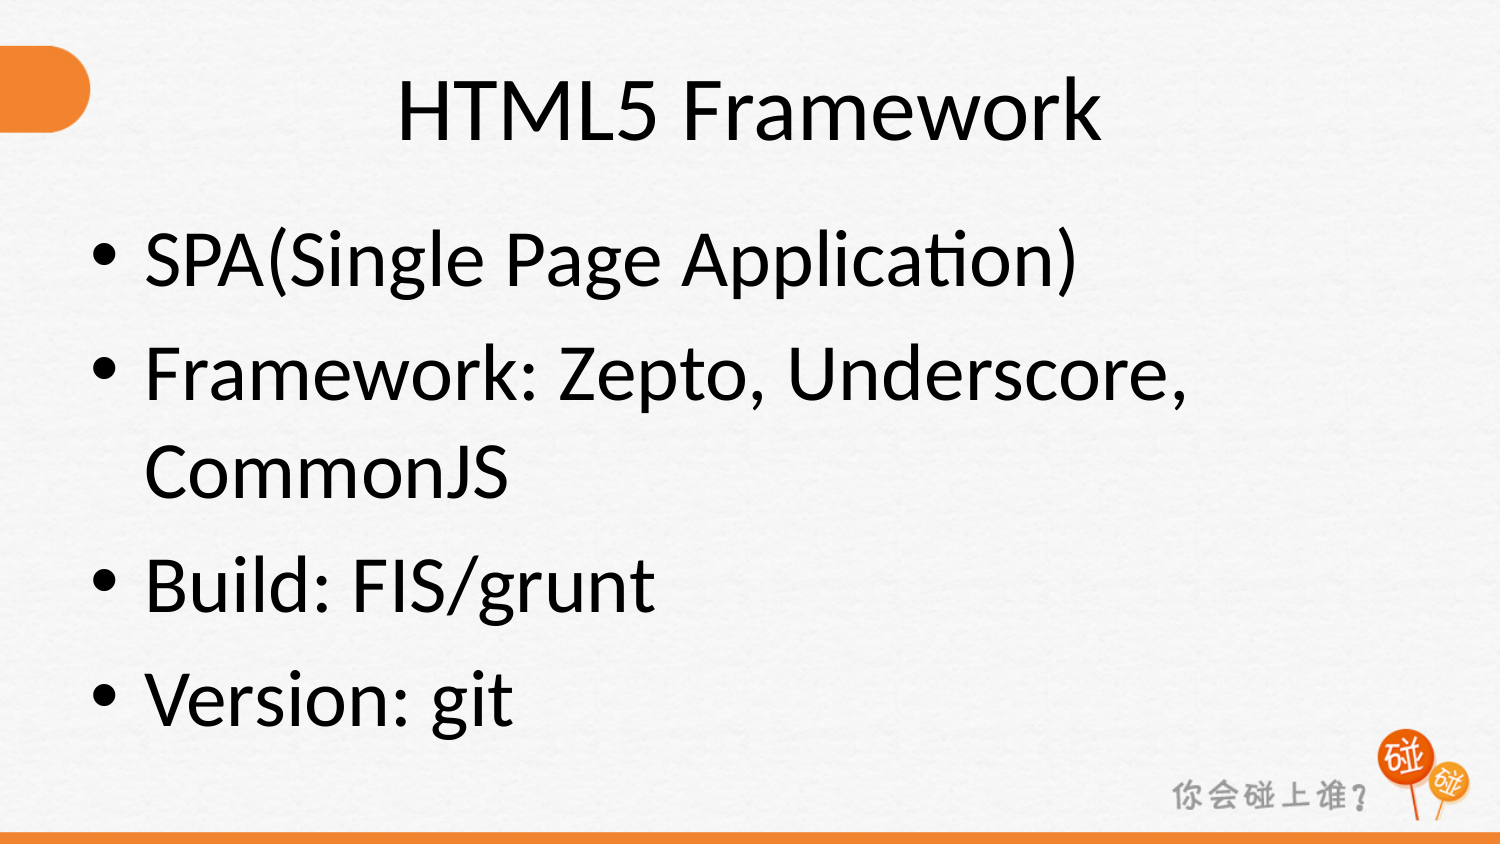

# HTML5 Framework
SPA(Single Page Application)
Framework: Zepto, Underscore, CommonJS
Build: FIS/grunt
Version: git